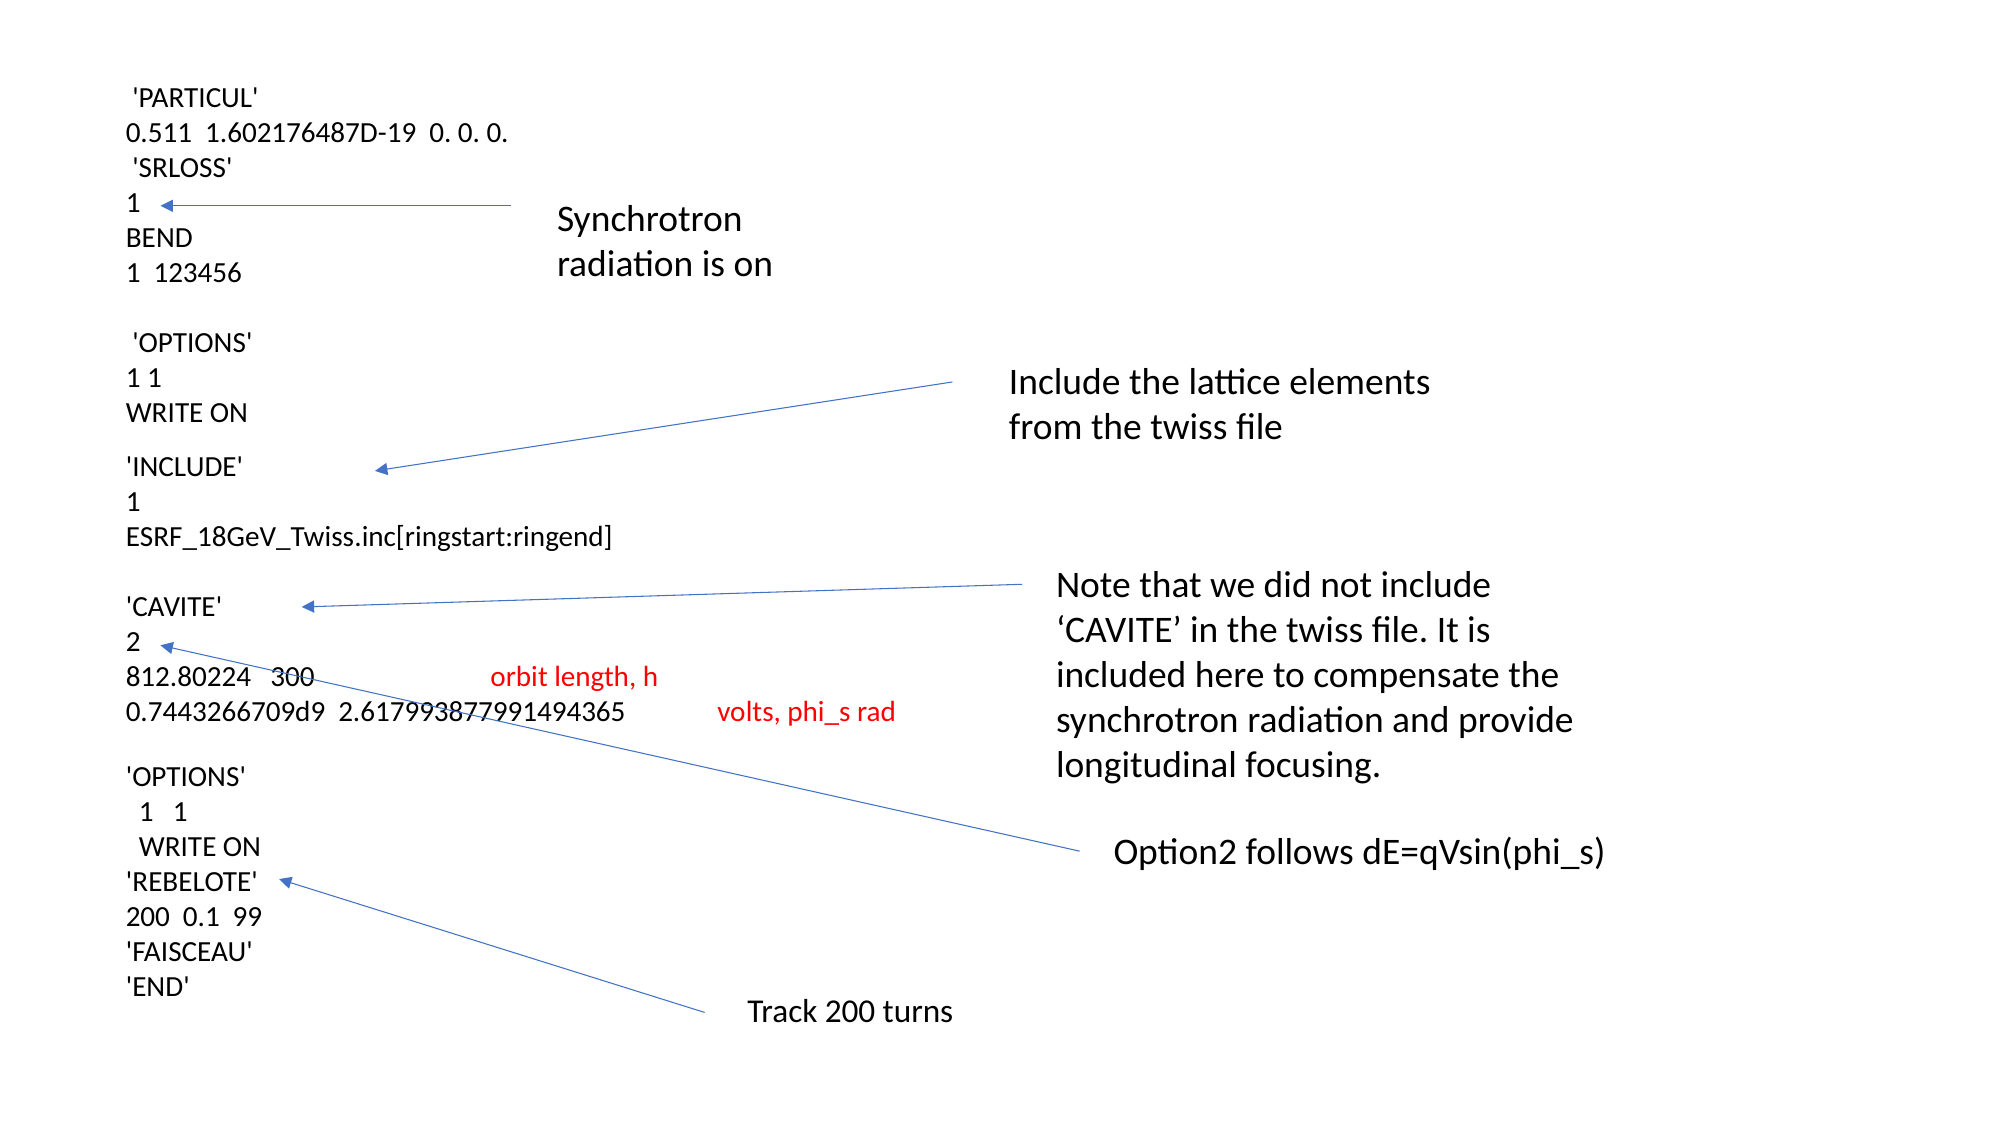

'PARTICUL'
0.511  1.602176487D-19  0. 0. 0.
 'SRLOSS'
1
BEND
1  123456

 'OPTIONS'
1 1
WRITE ON
Synchrotron radiation is on
Include the lattice elements from the twiss file
'INCLUDE'
1
ESRF_18GeV_Twiss.inc[ringstart:ringend]

'CAVITE'
2
812.80224   300                           orbit length, h
0.7443266709d9  2.617993877991494365              volts, phi_s rad

Note that we did not include ‘CAVITE’ in the twiss file. It is included here to compensate the synchrotron radiation and provide longitudinal focusing.
'OPTIONS'
  1   1
  WRITE ON
'REBELOTE'
200  0.1  99
'FAISCEAU'
'END'
Option2 follows dE=qVsin(phi_s)
Track 200 turns